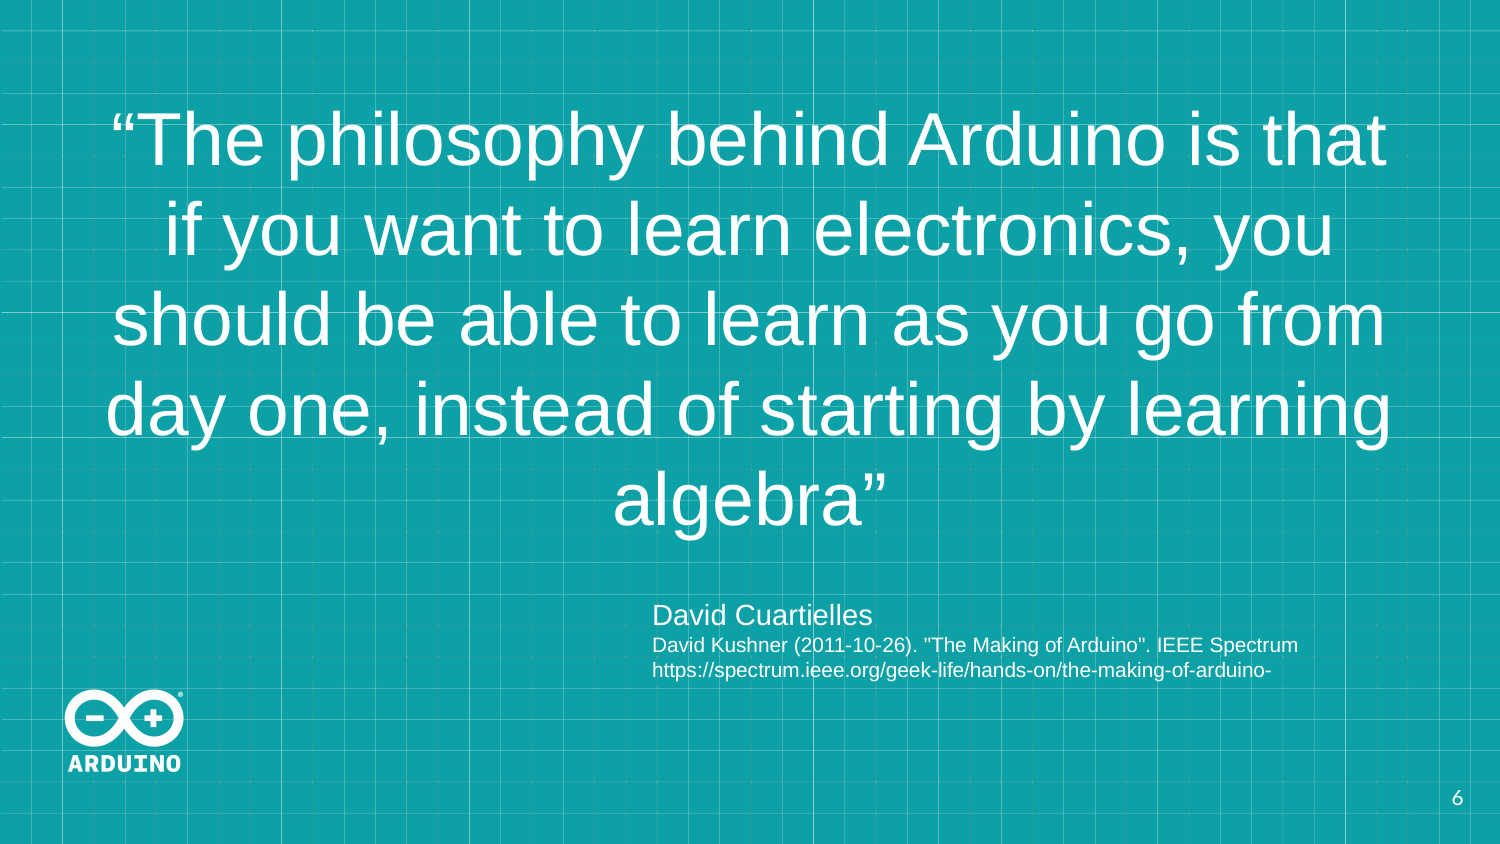

# “The philosophy behind Arduino is that if you want to learn electronics, you should be able to learn as you go from day one, instead of starting by learning algebra”
David Cuartielles
David Kushner (2011-10-26). "The Making of Arduino". IEEE Spectrum https://spectrum.ieee.org/geek-life/hands-on/the-making-of-arduino-

6